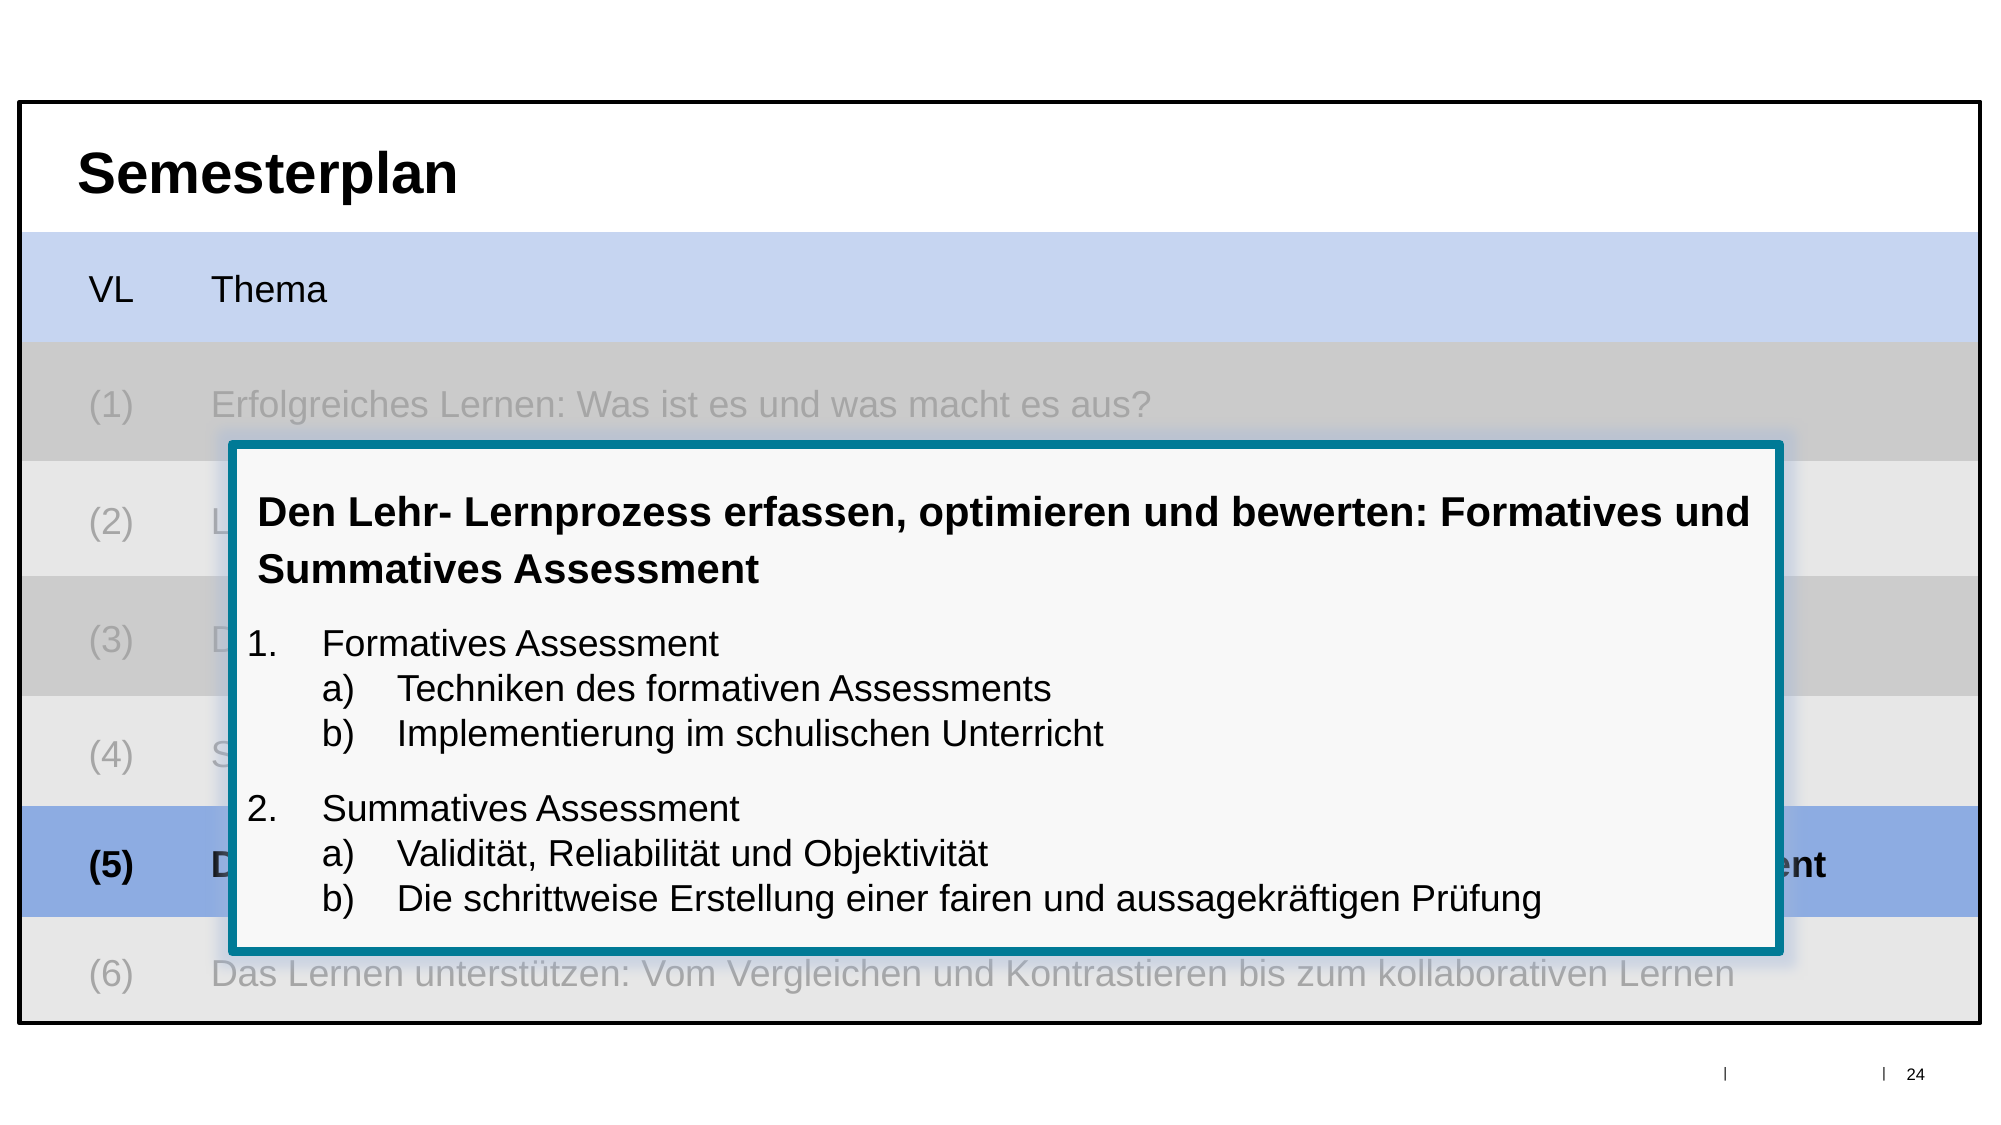

# Semesterplan
| VL | Thema |
| --- | --- |
| (1) | Erfolgreiches Lernen: Was ist es und was macht es aus? |
| (2) | Lerntheorien: Von der klassischen Konditionierung bis zum Konzeptwechsel |
| (3) | Das (Arbeits-)Gedächtnis, Lernmedien & Multimedia |
| (4) | Selbstreguliertes Lernen: Phasen der Selbstregulation, Metakognition und Motivation |
| (5) | Den Lehr- Lernprozess erfassen und optimieren: Formatives und Summatives Assessment |
| (6) | Das Lernen unterstützen: Vom Vergleichen und Kontrastieren bis zum kollaborativen Lernen |
Den Lehr- Lernprozess erfassen, optimieren und bewerten: Formatives und Summatives Assessment

Formatives Assessment
Techniken des formativen Assessments
Implementierung im schulischen Unterricht

Summatives Assessment
Validität, Reliabilität und Objektivität
Die schrittweise Erstellung einer fairen und aussagekräftigen Prüfung
24